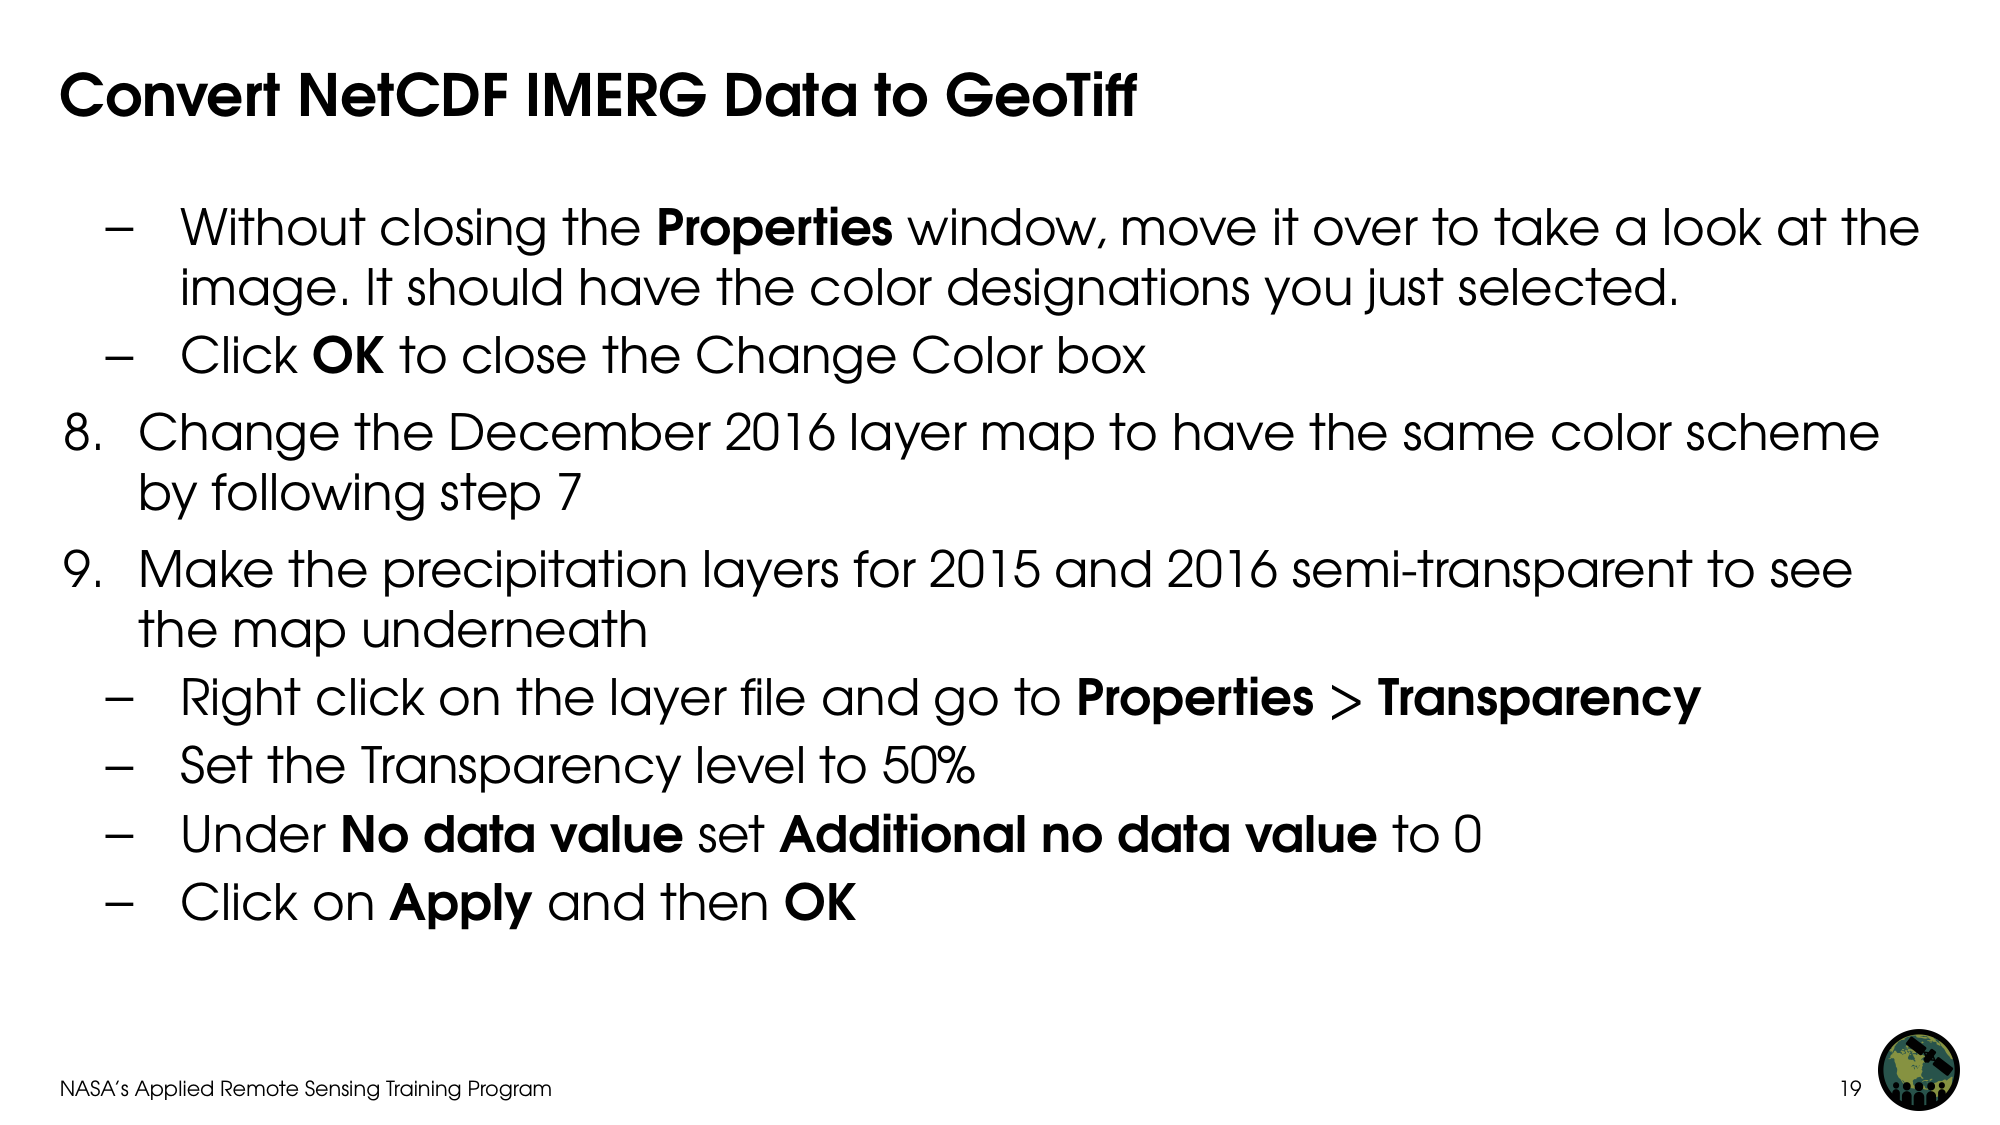

# Convert NetCDF IMERG Data to GeoTiff
Without closing the Properties window, move it over to take a look at the image. It should have the color designations you just selected.
Click OK to close the Change Color box
Change the December 2016 layer map to have the same color scheme by following step 7
Make the precipitation layers for 2015 and 2016 semi-transparent to see the map underneath
Right click on the layer file and go to Properties > Transparency
Set the Transparency level to 50%
Under No data value set Additional no data value to 0
Click on Apply and then OK